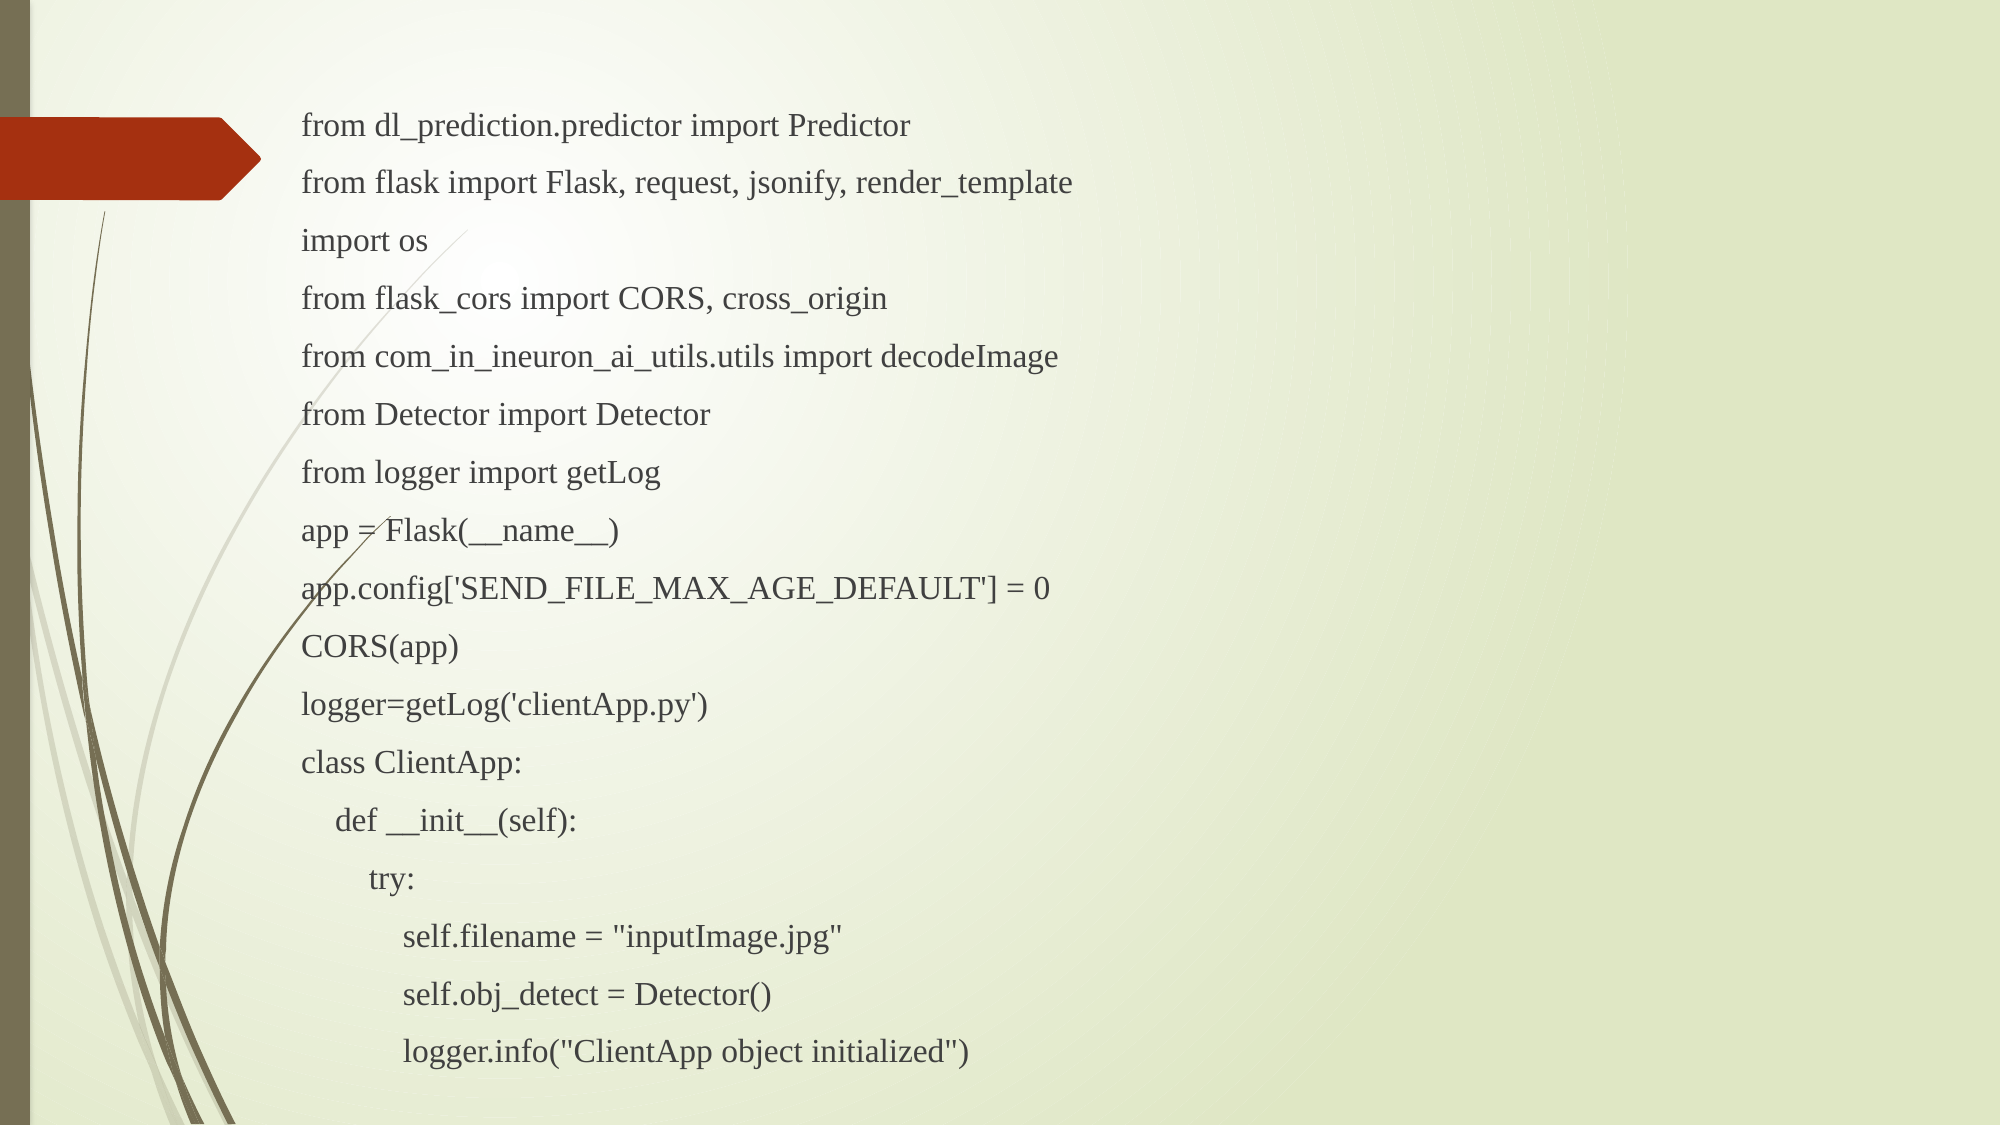

from dl_prediction.predictor import Predictor
from flask import Flask, request, jsonify, render_template
import os
from flask_cors import CORS, cross_origin
from com_in_ineuron_ai_utils.utils import decodeImage
from Detector import Detector
from logger import getLog
app = Flask(__name__)
app.config['SEND_FILE_MAX_AGE_DEFAULT'] = 0
CORS(app)
logger=getLog('clientApp.py')
class ClientApp:
    def __init__(self):
        try:
            self.filename = "inputImage.jpg"
            self.obj_detect = Detector()
            logger.info("ClientApp object initialized")